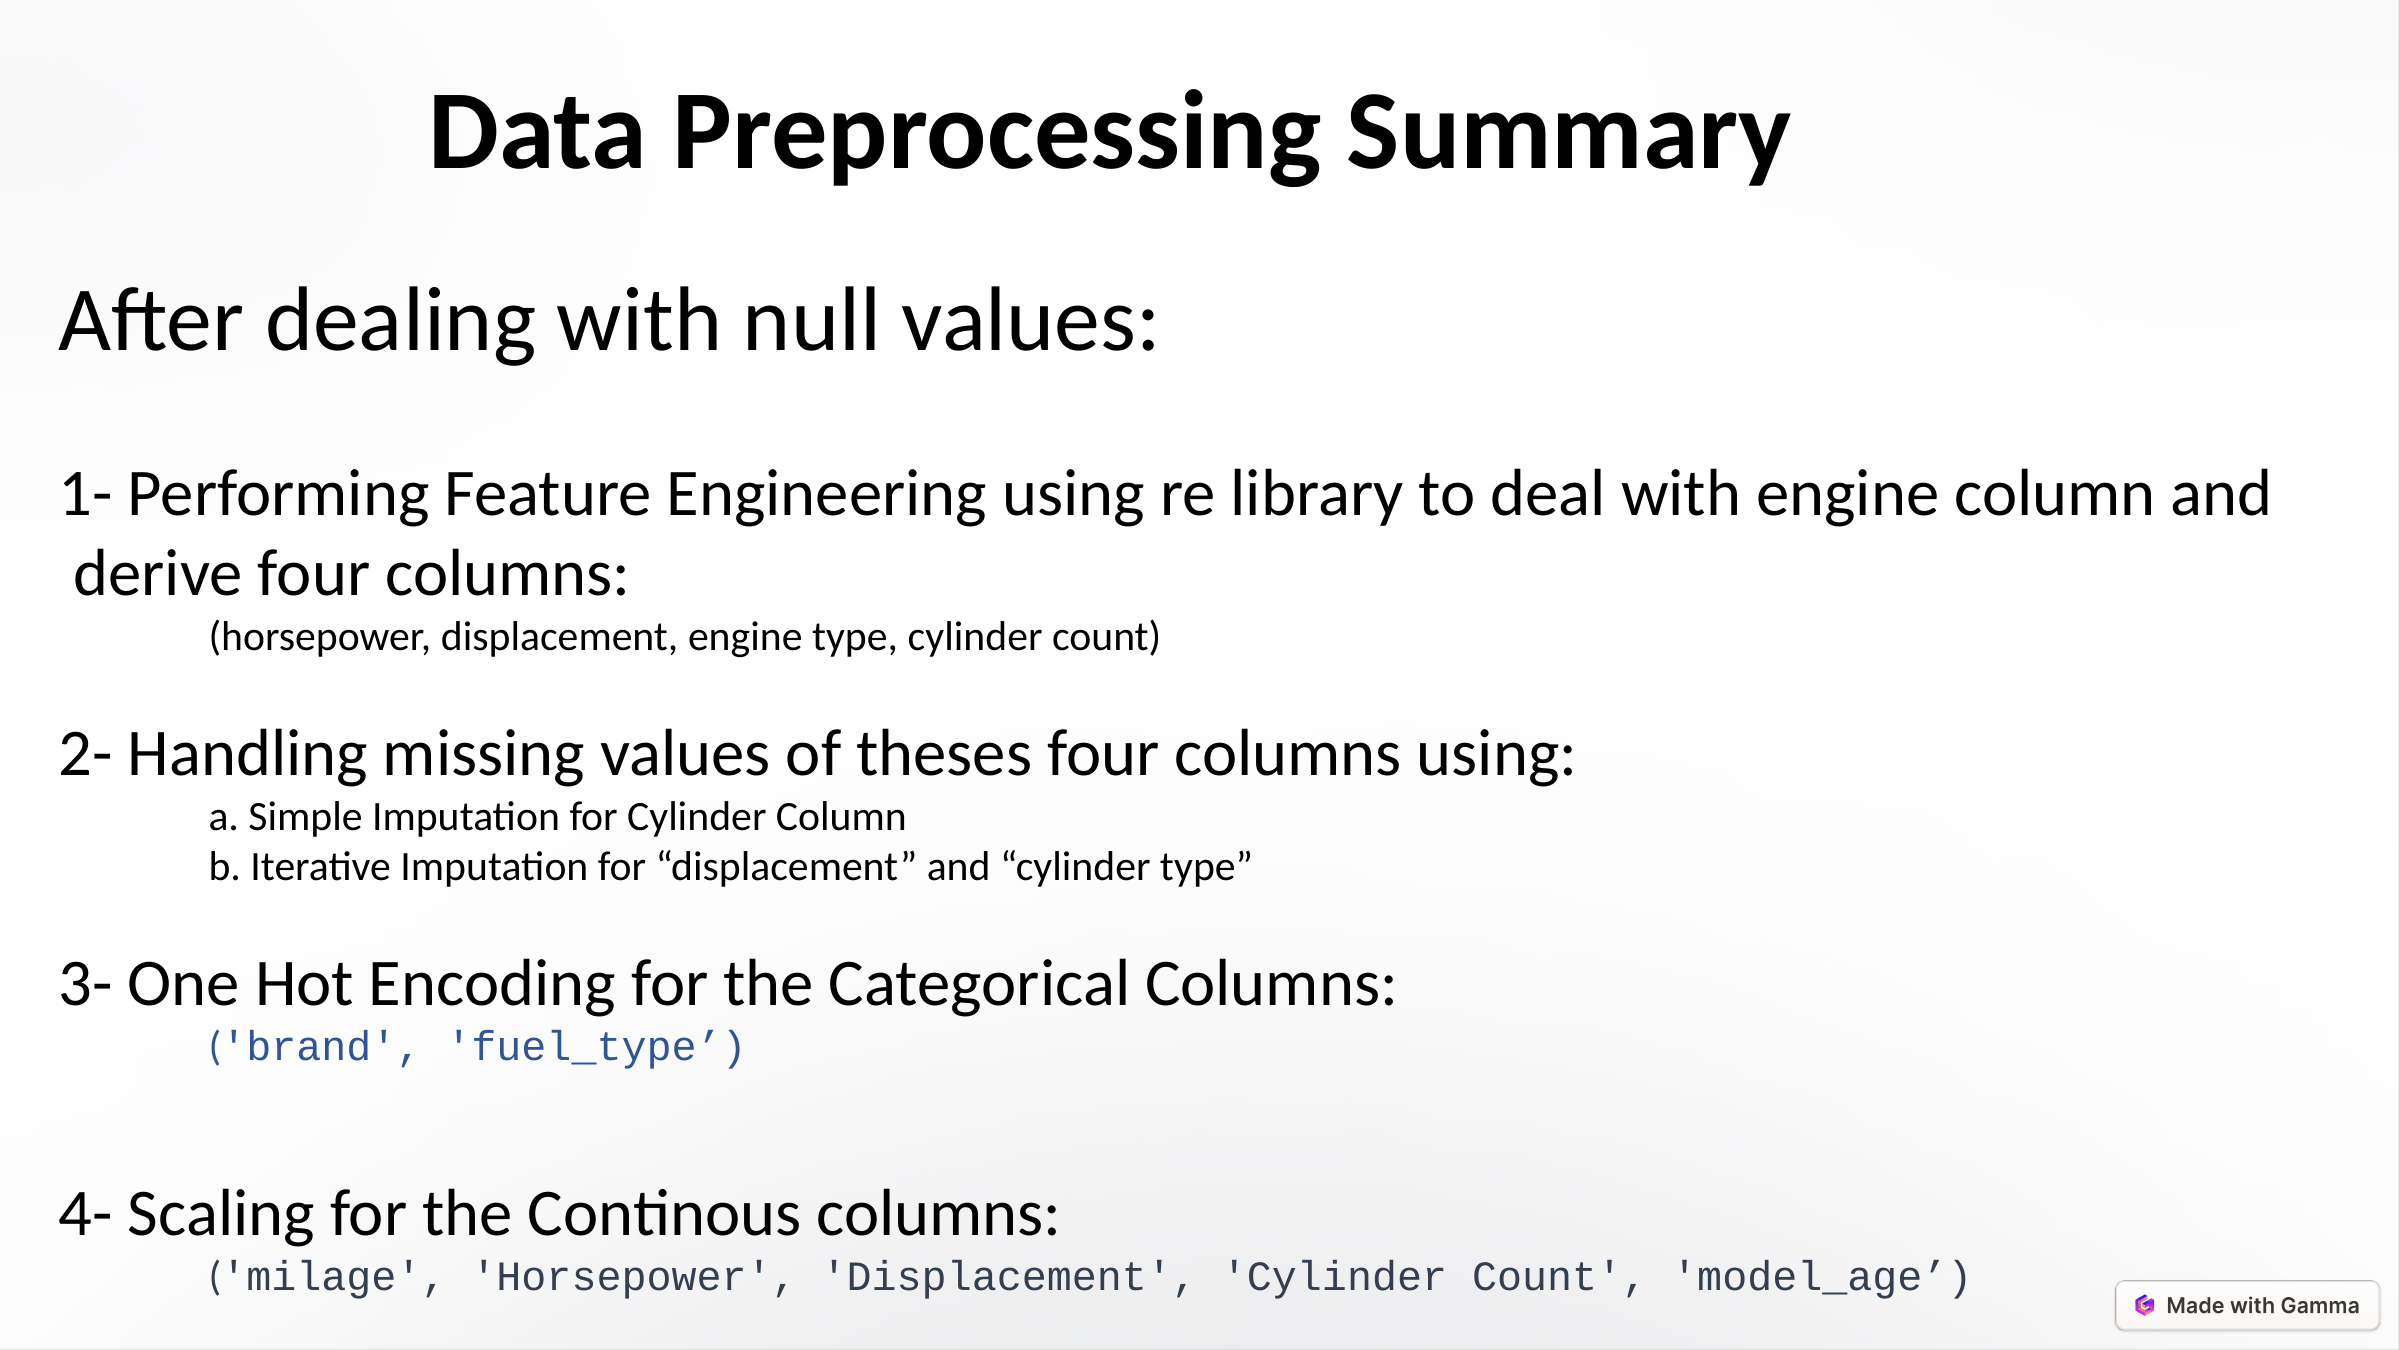

Data Preprocessing Summary
After dealing with null values:

1- Performing Feature Engineering using re library to deal with engine column and
 derive four columns:
 	(horsepower, displacement, engine type, cylinder count)

2- Handling missing values of theses four columns using:
	a. Simple Imputation for Cylinder Column
	b. Iterative Imputation for “displacement” and “cylinder type”

3- One Hot Encoding for the Categorical Columns:
	('brand', 'fuel_type’)

4- Scaling for the Continous columns:
	('milage', 'Horsepower', 'Displacement', 'Cylinder Count', 'model_age’)